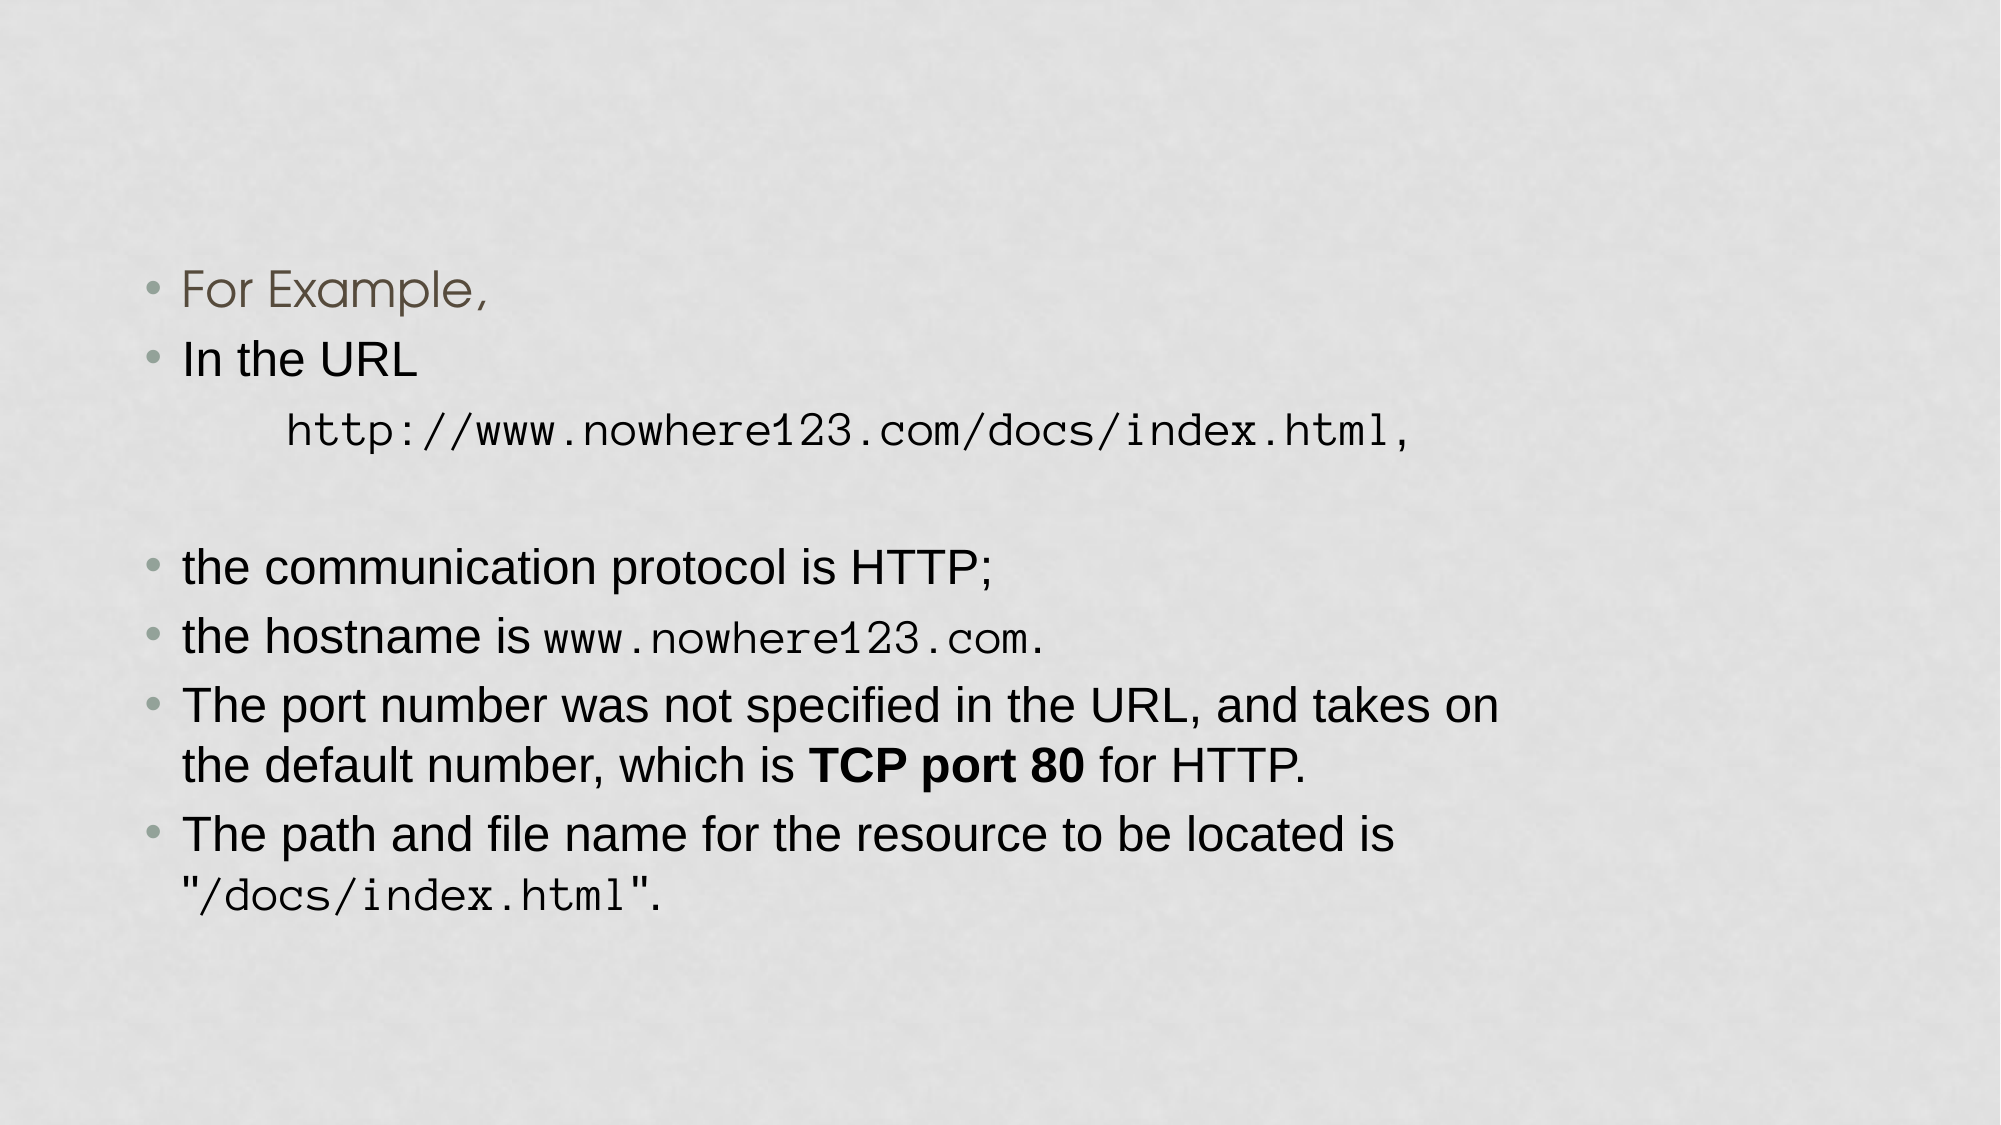

For Example,
In the URL
		 http://www.nowhere123.com/docs/index.html,

the communication protocol is HTTP;
the hostname is www.nowhere123.com.
The port number was not specified in the URL, and takes on the default number, which is TCP port 80 for HTTP.
The path and file name for the resource to be located is "/docs/index.html".

veena suresh,PESU